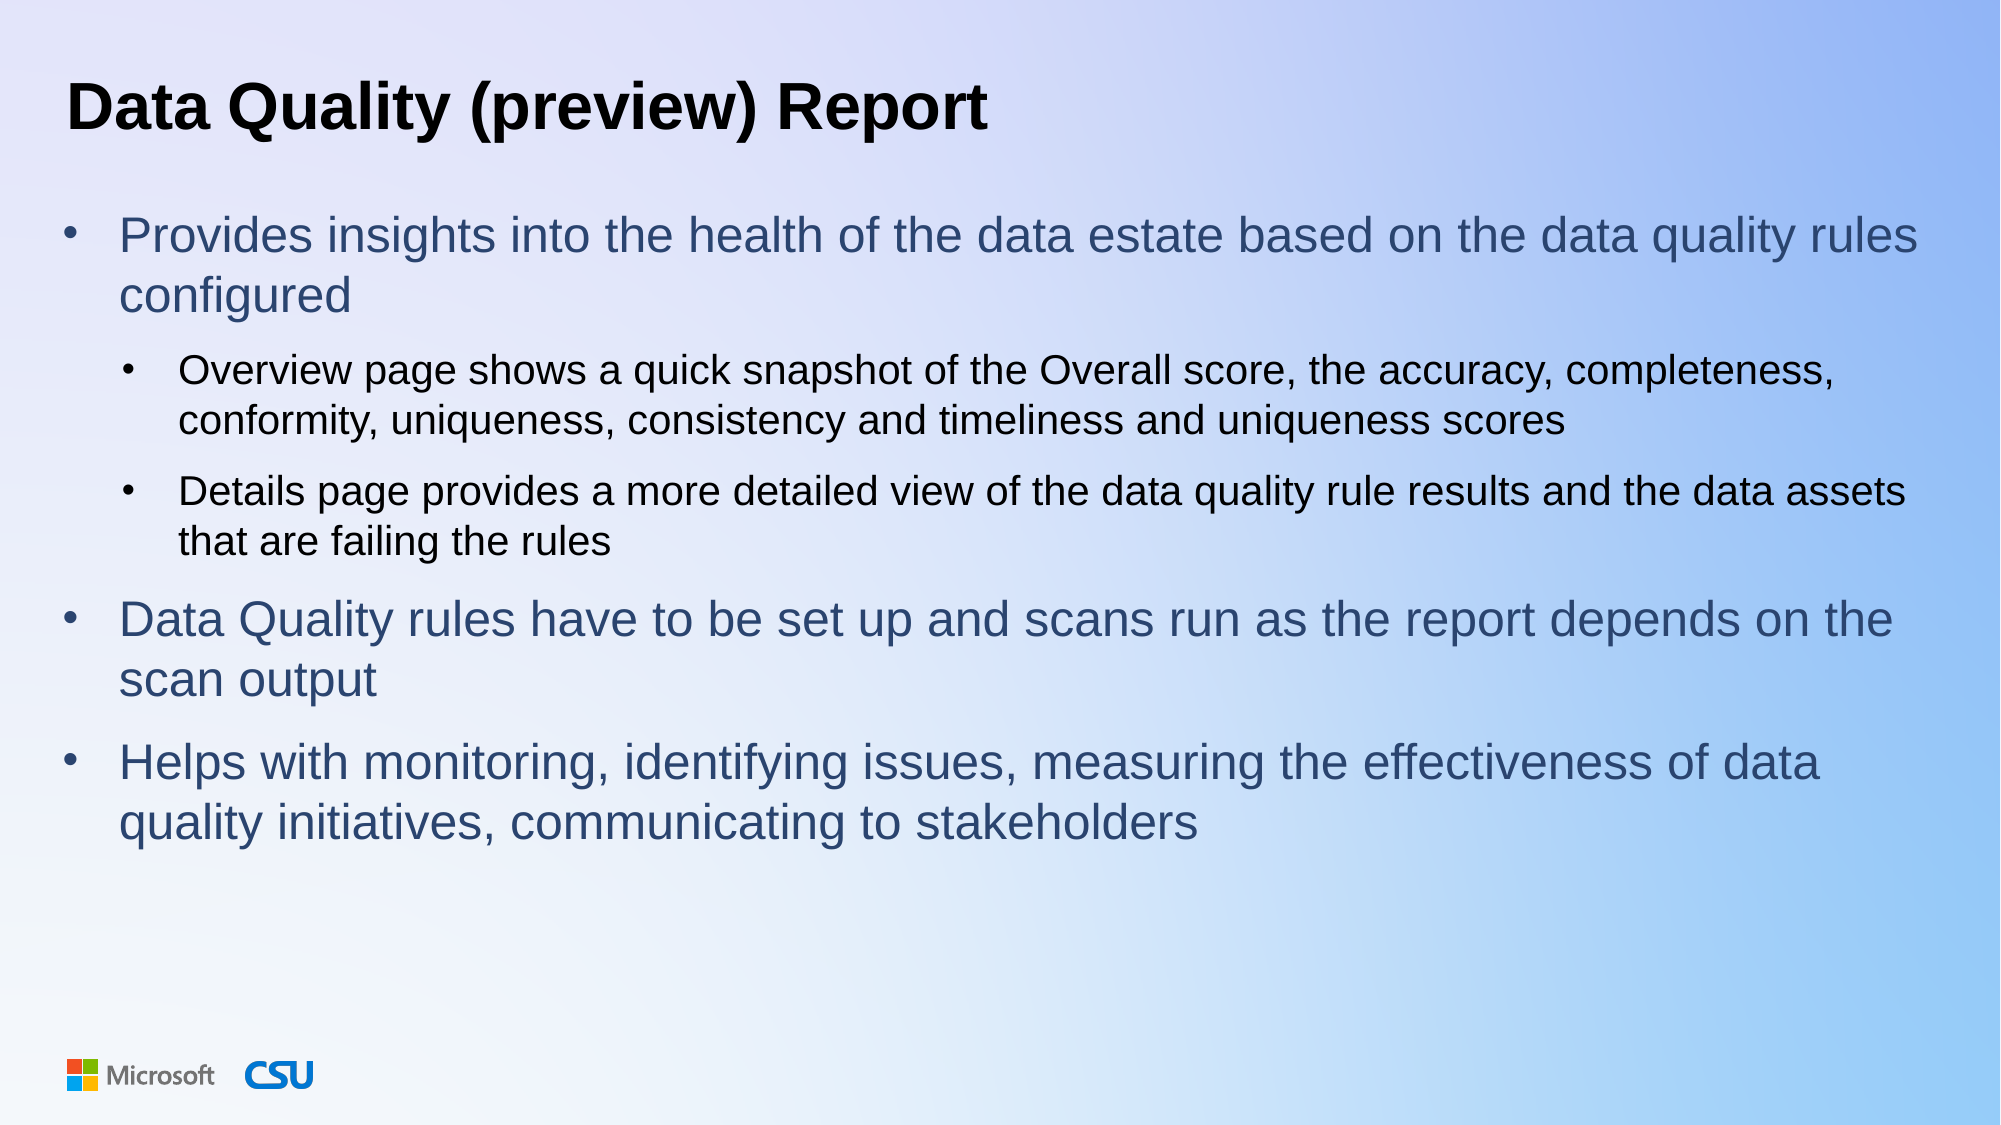

# Data Quality (preview) Report
Provides insights into the health of the data estate based on the data quality rules configured
Overview page shows a quick snapshot of the Overall score, the accuracy, completeness, conformity, uniqueness, consistency and timeliness and uniqueness scores
Details page provides a more detailed view of the data quality rule results and the data assets that are failing the rules
Data Quality rules have to be set up and scans run as the report depends on the scan output
Helps with monitoring, identifying issues, measuring the effectiveness of data quality initiatives, communicating to stakeholders